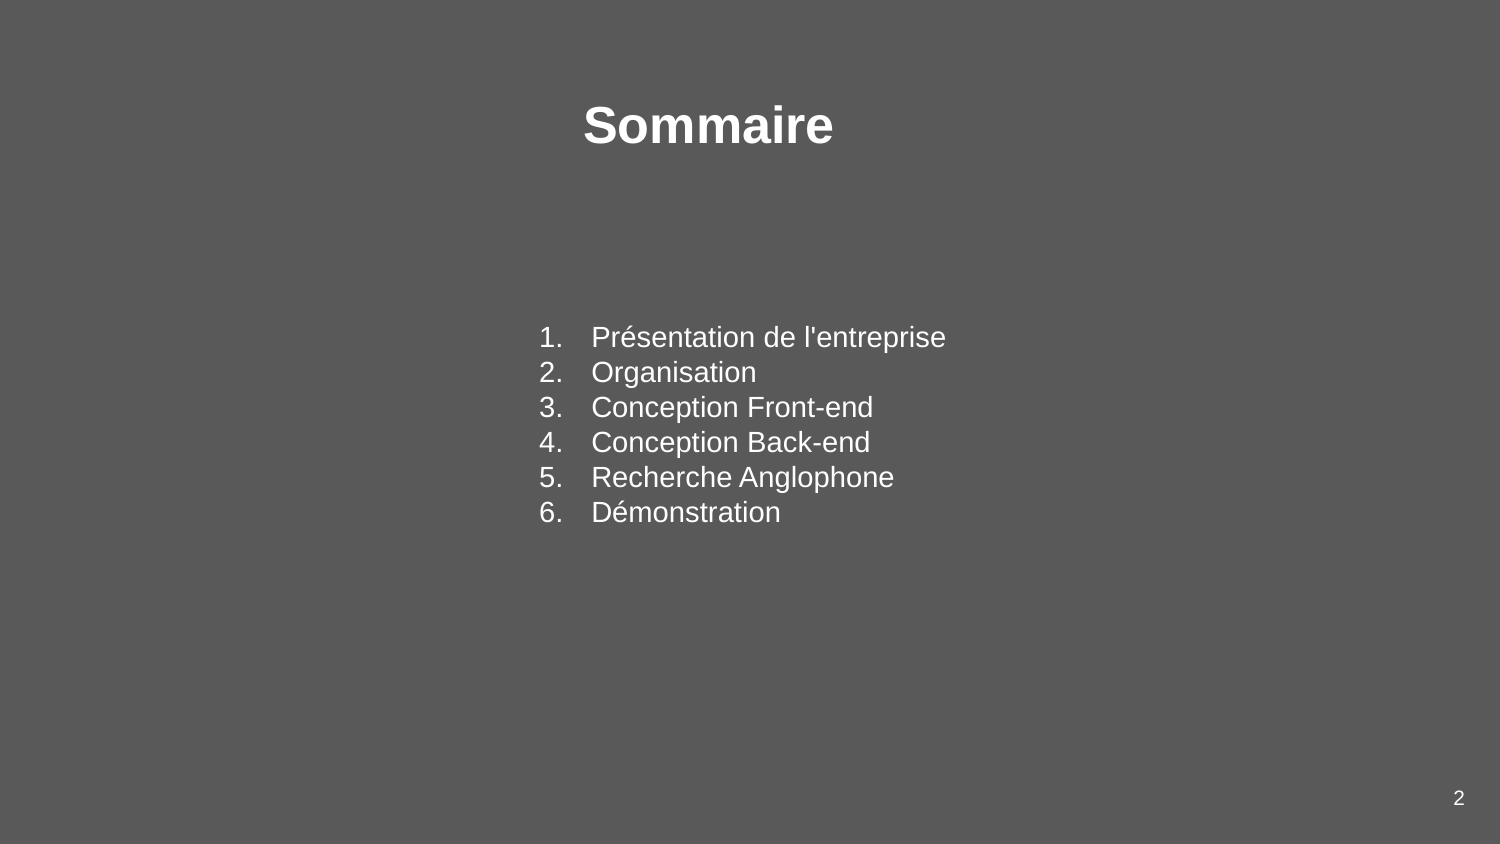

Sommaire
Présentation de l'entreprise
Organisation
Conception Front-end
Conception Back-end
Recherche Anglophone
Démonstration
2